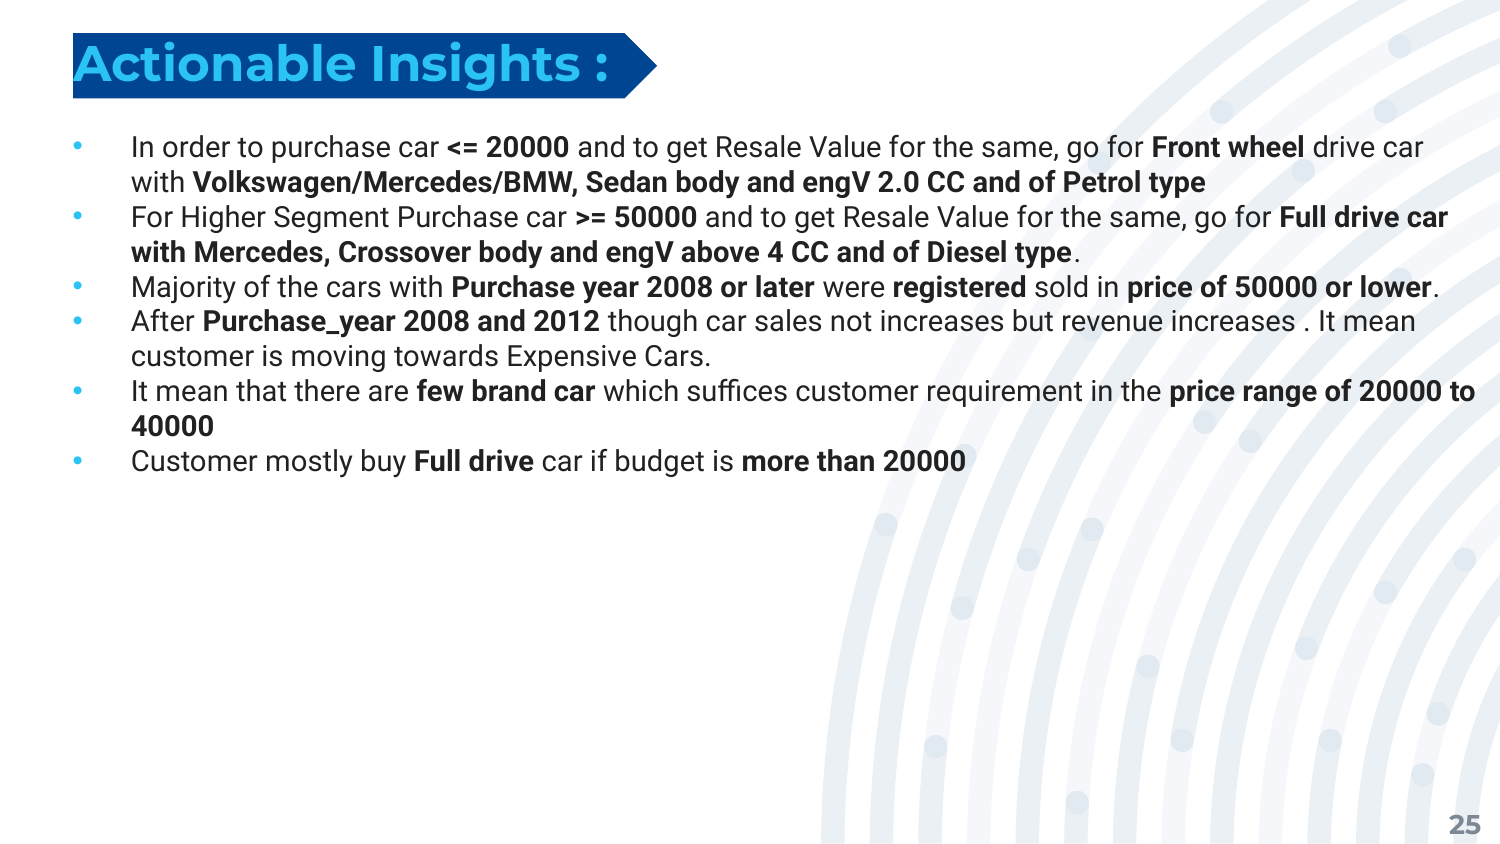

Actionable Insights :
In order to purchase car <= 20000 and to get Resale Value for the same, go for Front wheel drive car with Volkswagen/Mercedes/BMW, Sedan body and engV 2.0 CC and of Petrol type
For Higher Segment Purchase car >= 50000 and to get Resale Value for the same, go for Full drive car with Mercedes, Crossover body and engV above 4 CC and of Diesel type.
Majority of the cars with Purchase year 2008 or later were registered sold in price of 50000 or lower.
After Purchase_year 2008 and 2012 though car sales not increases but revenue increases . It mean customer is moving towards Expensive Cars.
It mean that there are few brand car which suffices customer requirement in the price range of 20000 to 40000
Customer mostly buy Full drive car if budget is more than 20000
25